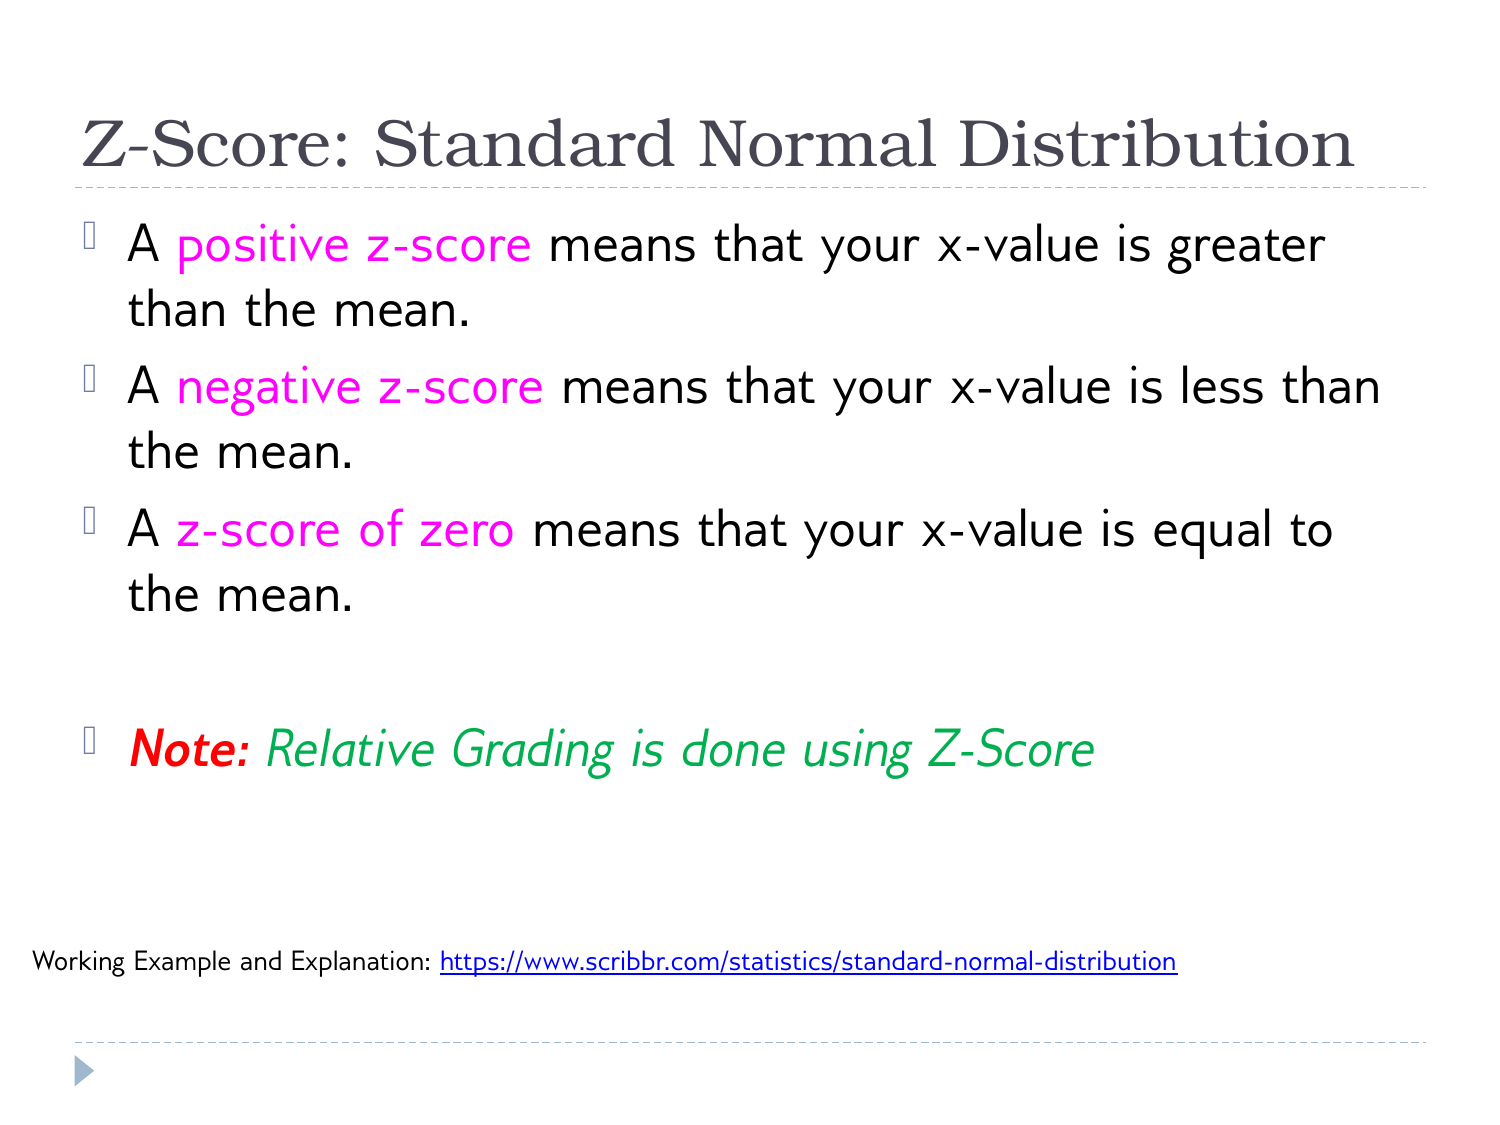

# Z-Score: Standard Normal Distribution
A positive z-score means that your x-value is greater than the mean.
A negative z-score means that your x-value is less than the mean.
A z-score of zero means that your x-value is equal to the mean.

Note: Relative Grading is done using Z-Score
Working Example and Explanation: https://www.scribbr.com/statistics/standard-normal-distribution
46